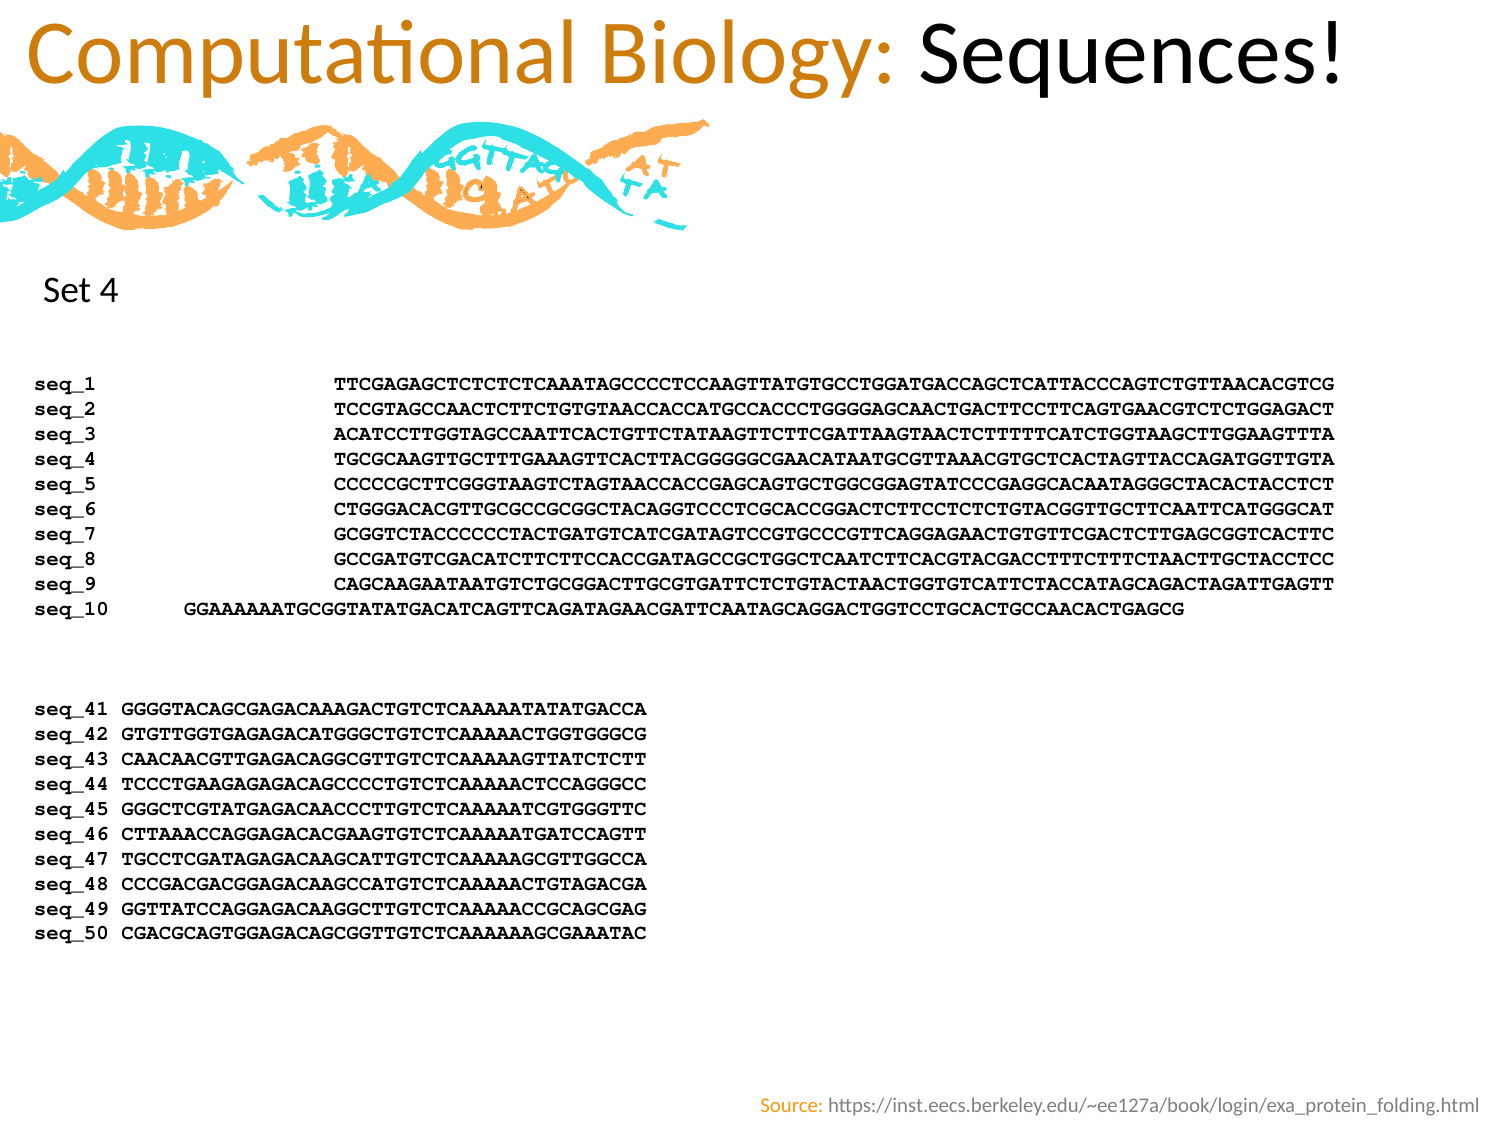

Computational Biology: Sequences!
Set 4

seq_1		TTCGAGAGCTCTCTCTCAAATAGCCCCTCCAAGTTATGTGCCTGGATGACCAGCTCATTACCCAGTCTGTTAACACGTCG
seq_2		TCCGTAGCCAACTCTTCTGTGTAACCACCATGCCACCCTGGGGAGCAACTGACTTCCTTCAGTGAACGTCTCTGGAGACT
seq_3		ACATCCTTGGTAGCCAATTCACTGTTCTATAAGTTCTTCGATTAAGTAACTCTTTTTCATCTGGTAAGCTTGGAAGTTTA
seq_4		TGCGCAAGTTGCTTTGAAAGTTCACTTACGGGGGCGAACATAATGCGTTAAACGTGCTCACTAGTTACCAGATGGTTGTA
seq_5		CCCCCGCTTCGGGTAAGTCTAGTAACCACCGAGCAGTGCTGGCGGAGTATCCCGAGGCACAATAGGGCTACACTACCTCT
seq_6		CTGGGACACGTTGCGCCGCGGCTACAGGTCCCTCGCACCGGACTCTTCCTCTCTGTACGGTTGCTTCAATTCATGGGCAT
seq_7		GCGGTCTACCCCCCTACTGATGTCATCGATAGTCCGTGCCCGTTCAGGAGAACTGTGTTCGACTCTTGAGCGGTCACTTC
seq_8		GCCGATGTCGACATCTTCTTCCACCGATAGCCGCTGGCTCAATCTTCACGTACGACCTTTCTTTCTAACTTGCTACCTCC
seq_9		CAGCAAGAATAATGTCTGCGGACTTGCGTGATTCTCTGTACTAACTGGTGTCATTCTACCATAGCAGACTAGATTGAGTT
seq_10	GGAAAAAATGCGGTATATGACATCAGTTCAGATAGAACGATTCAATAGCAGGACTGGTCCTGCACTGCCAACACTGAGCG

seq_41 GGGGTACAGCGAGACAAAGACTGTCTCAAAAATATATGACCA
seq_42 GTGTTGGTGAGAGACATGGGCTGTCTCAAAAACTGGTGGGCG
seq_43 CAACAACGTTGAGACAGGCGTTGTCTCAAAAAGTTATCTCTT
seq_44 TCCCTGAAGAGAGACAGCCCCTGTCTCAAAAACTCCAGGGCC
seq_45 GGGCTCGTATGAGACAACCCTTGTCTCAAAAATCGTGGGTTC
seq_46 CTTAAACCAGGAGACACGAAGTGTCTCAAAAATGATCCAGTT
seq_47 TGCCTCGATAGAGACAAGCATTGTCTCAAAAAGCGTTGGCCA
seq_48 CCCGACGACGGAGACAAGCCATGTCTCAAAAACTGTAGACGA
seq_49 GGTTATCCAGGAGACAAGGCTTGTCTCAAAAACCGCAGCGAG
seq_50 CGACGCAGTGGAGACAGCGGTTGTCTCAAAAAAGCGAAATAC
Source: https://inst.eecs.berkeley.edu/~ee127a/book/login/exa_protein_folding.html